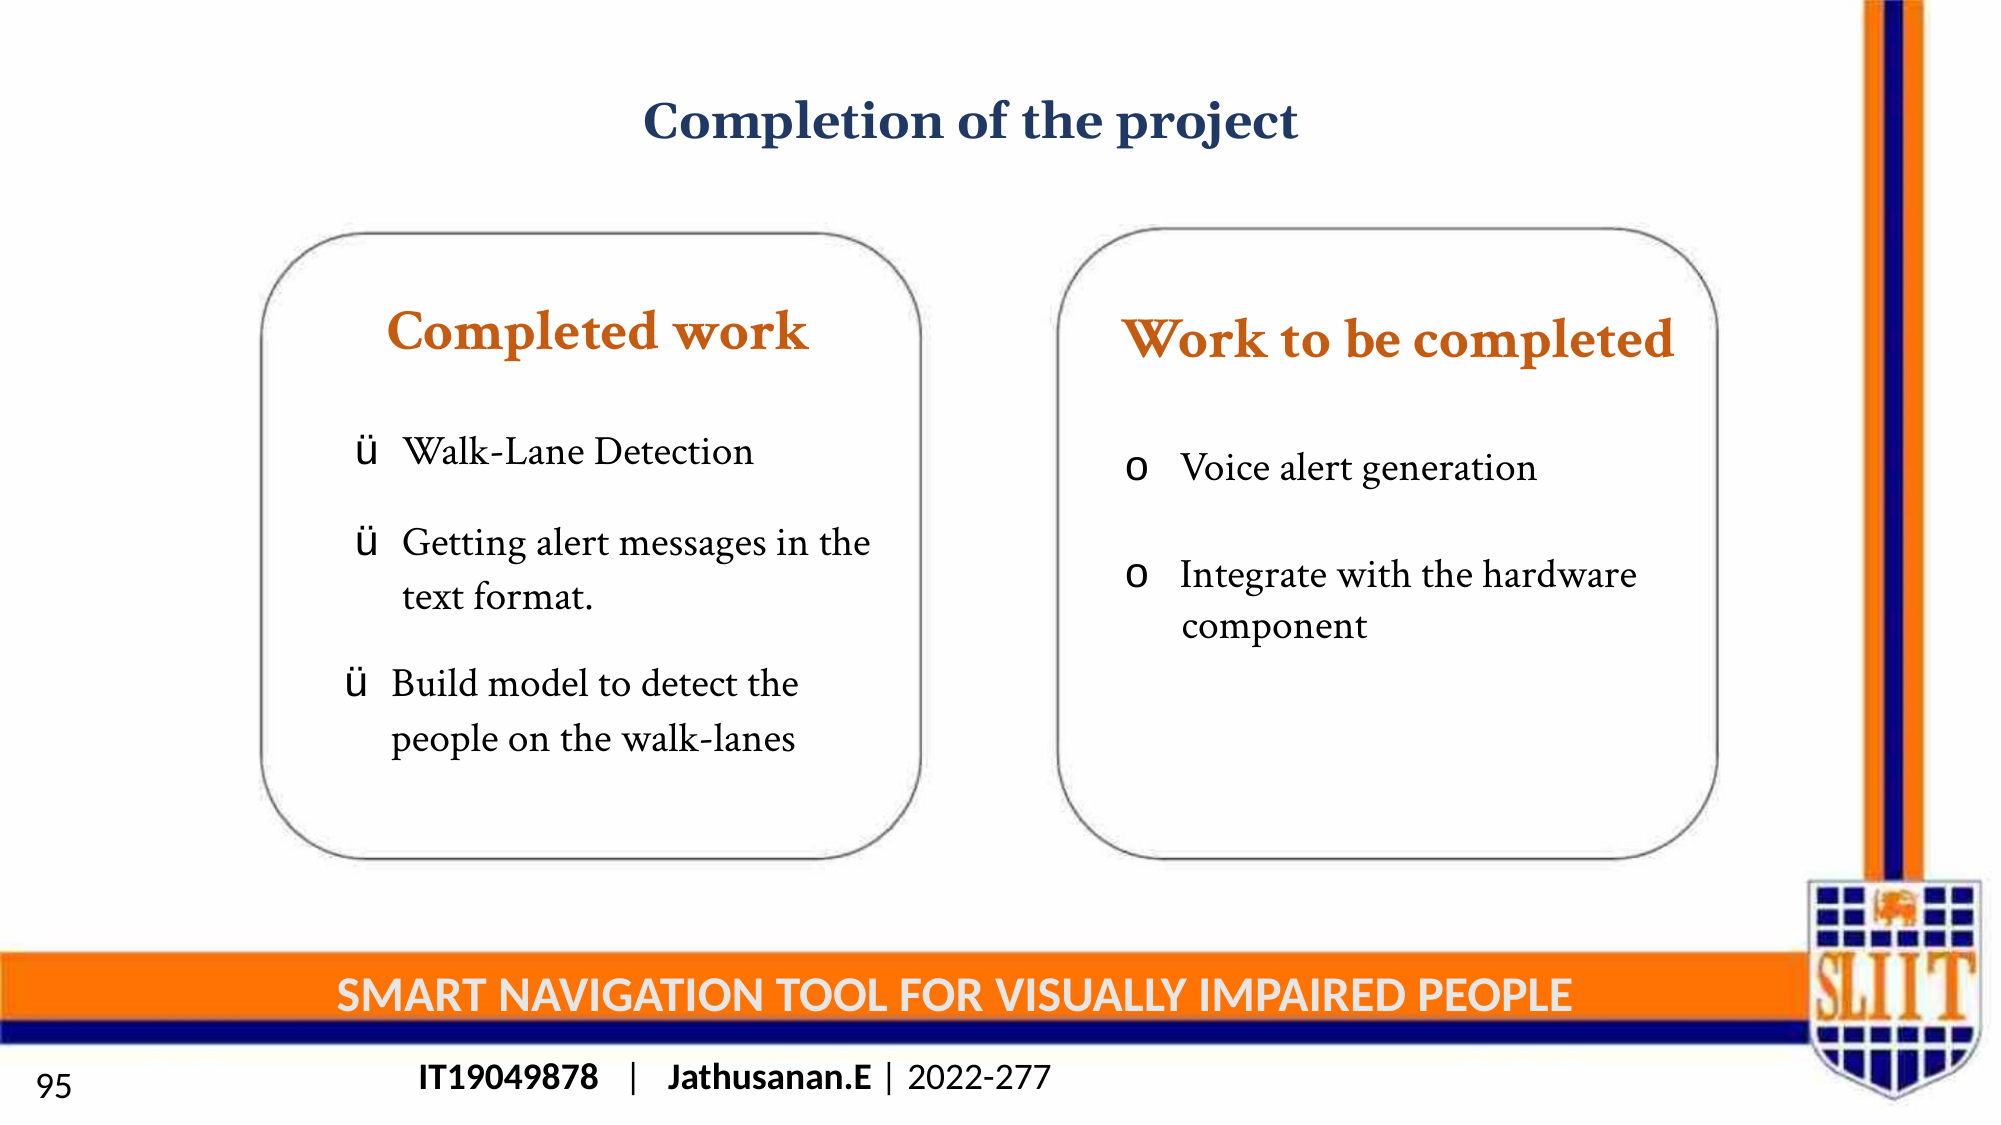

Completion of the project
Completed work
Work to be completed
ü Walk-Lane Detection
o Voice alert generation
ü Getting alert messages in the
o Integrate with the hardware
text format.
component
ü Build model to detect the
people on the walk-lanes
SMART NAVIGATION TOOL FOR VISUALLY IMPAIRED PEOPLE
IT19049878 | Jathusanan.E | 2022-277
95